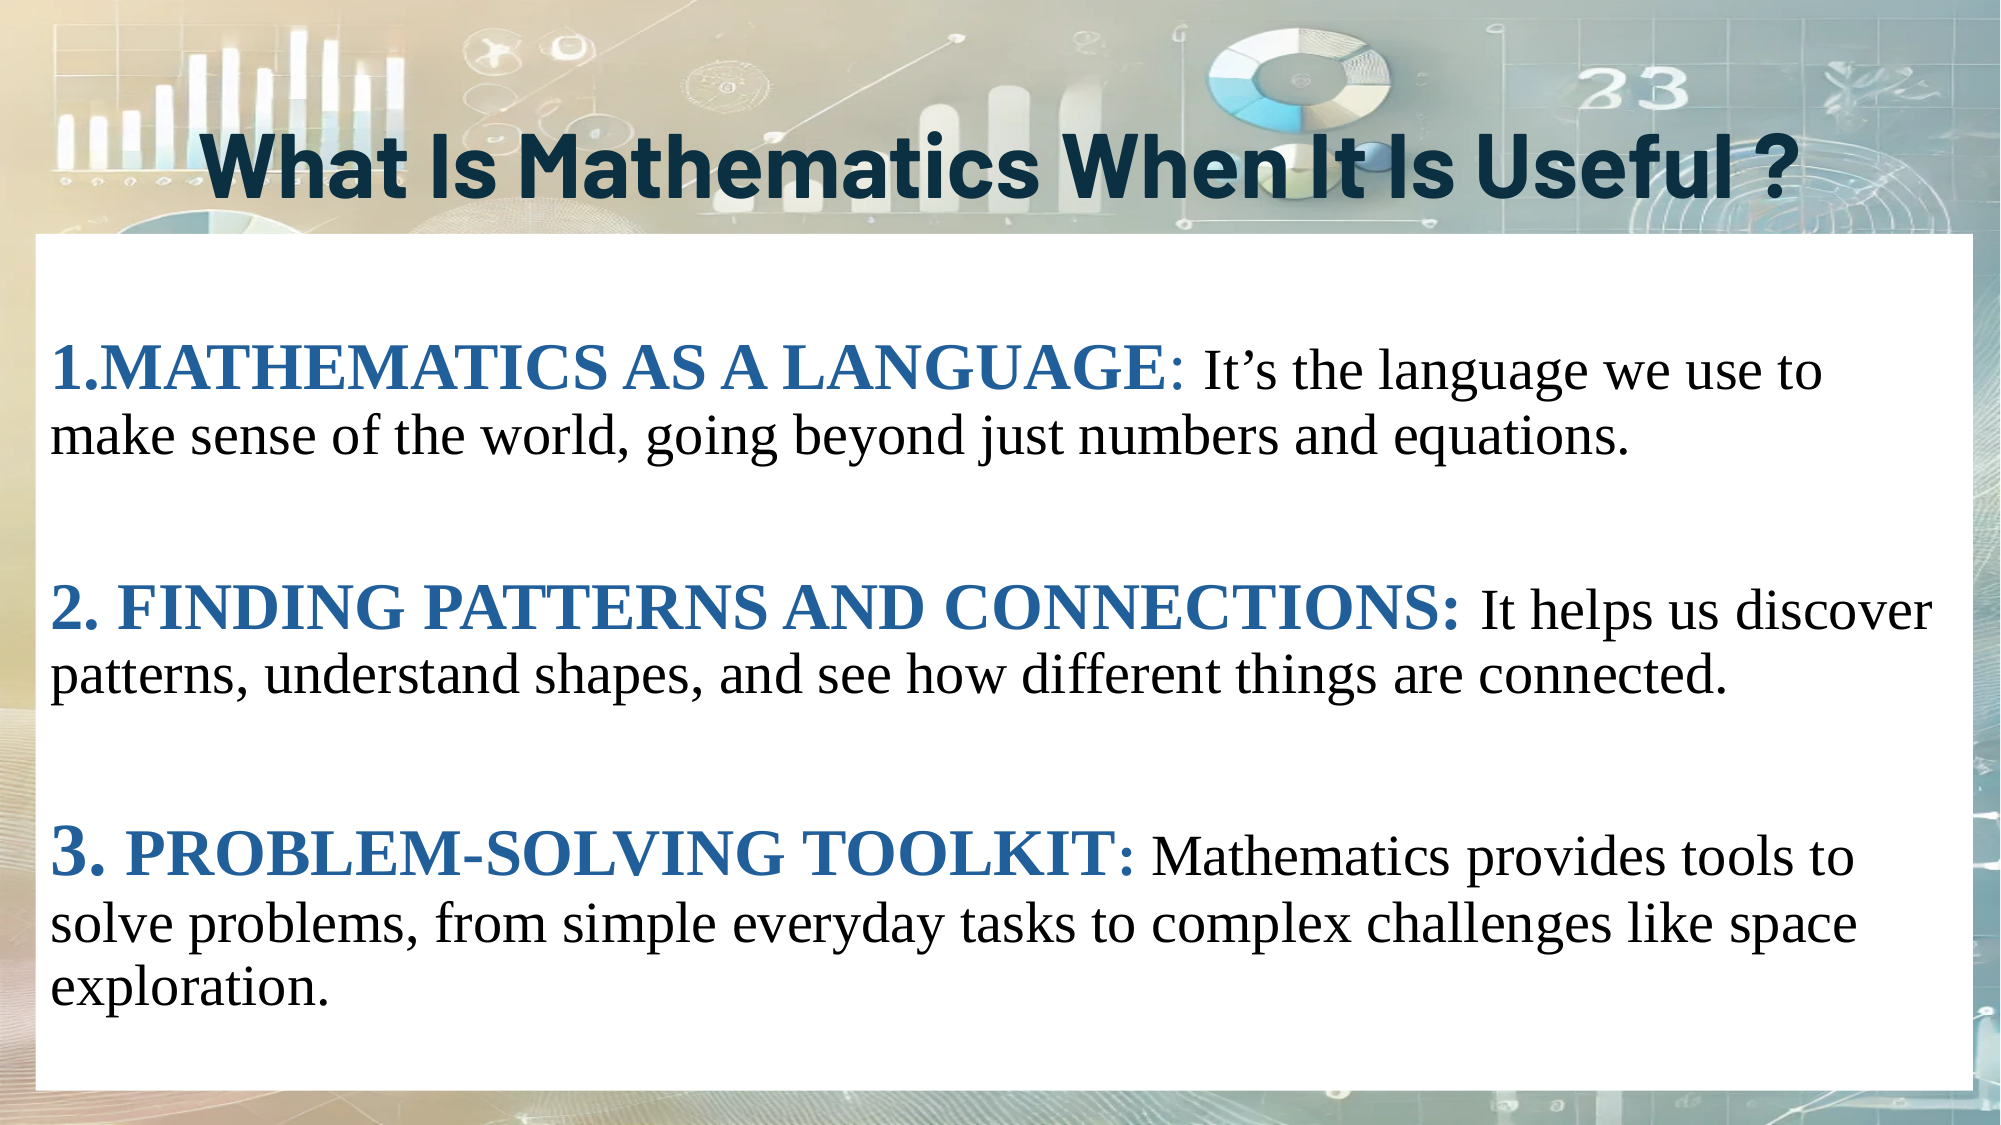

# What Is Mathematics When It Is Useful ?

1.MATHEMATICS AS A LANGUAGE: It’s the language we use to make sense of the world, going beyond just numbers and equations.

2. FINDING PATTERNS AND CONNECTIONS: It helps us discover patterns, understand shapes, and see how different things are connected.

3. PROBLEM-SOLVING TOOLKIT: Mathematics provides tools to solve problems, from simple everyday tasks to complex challenges like space exploration.